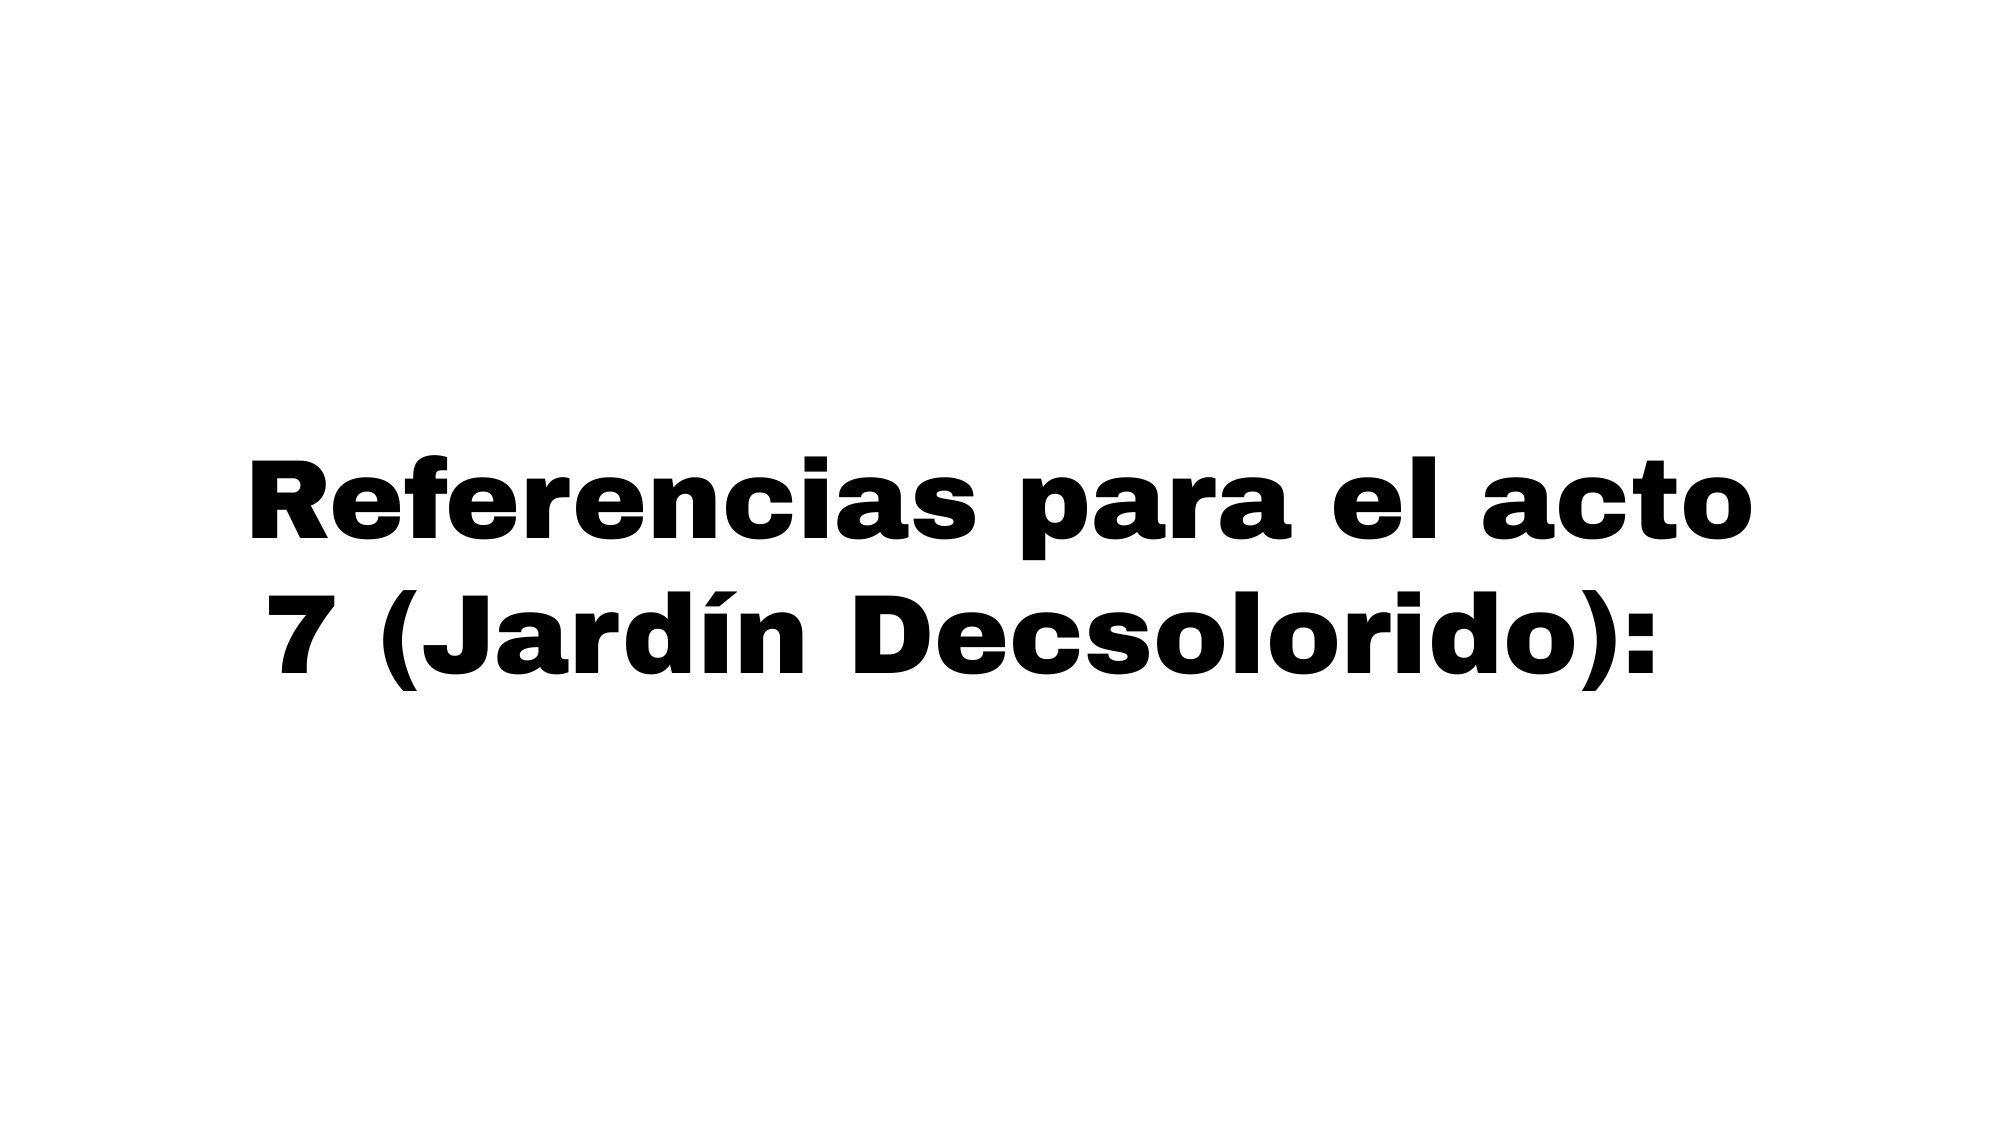

Referencias para el acto 7 (Jardín Decsolorido):